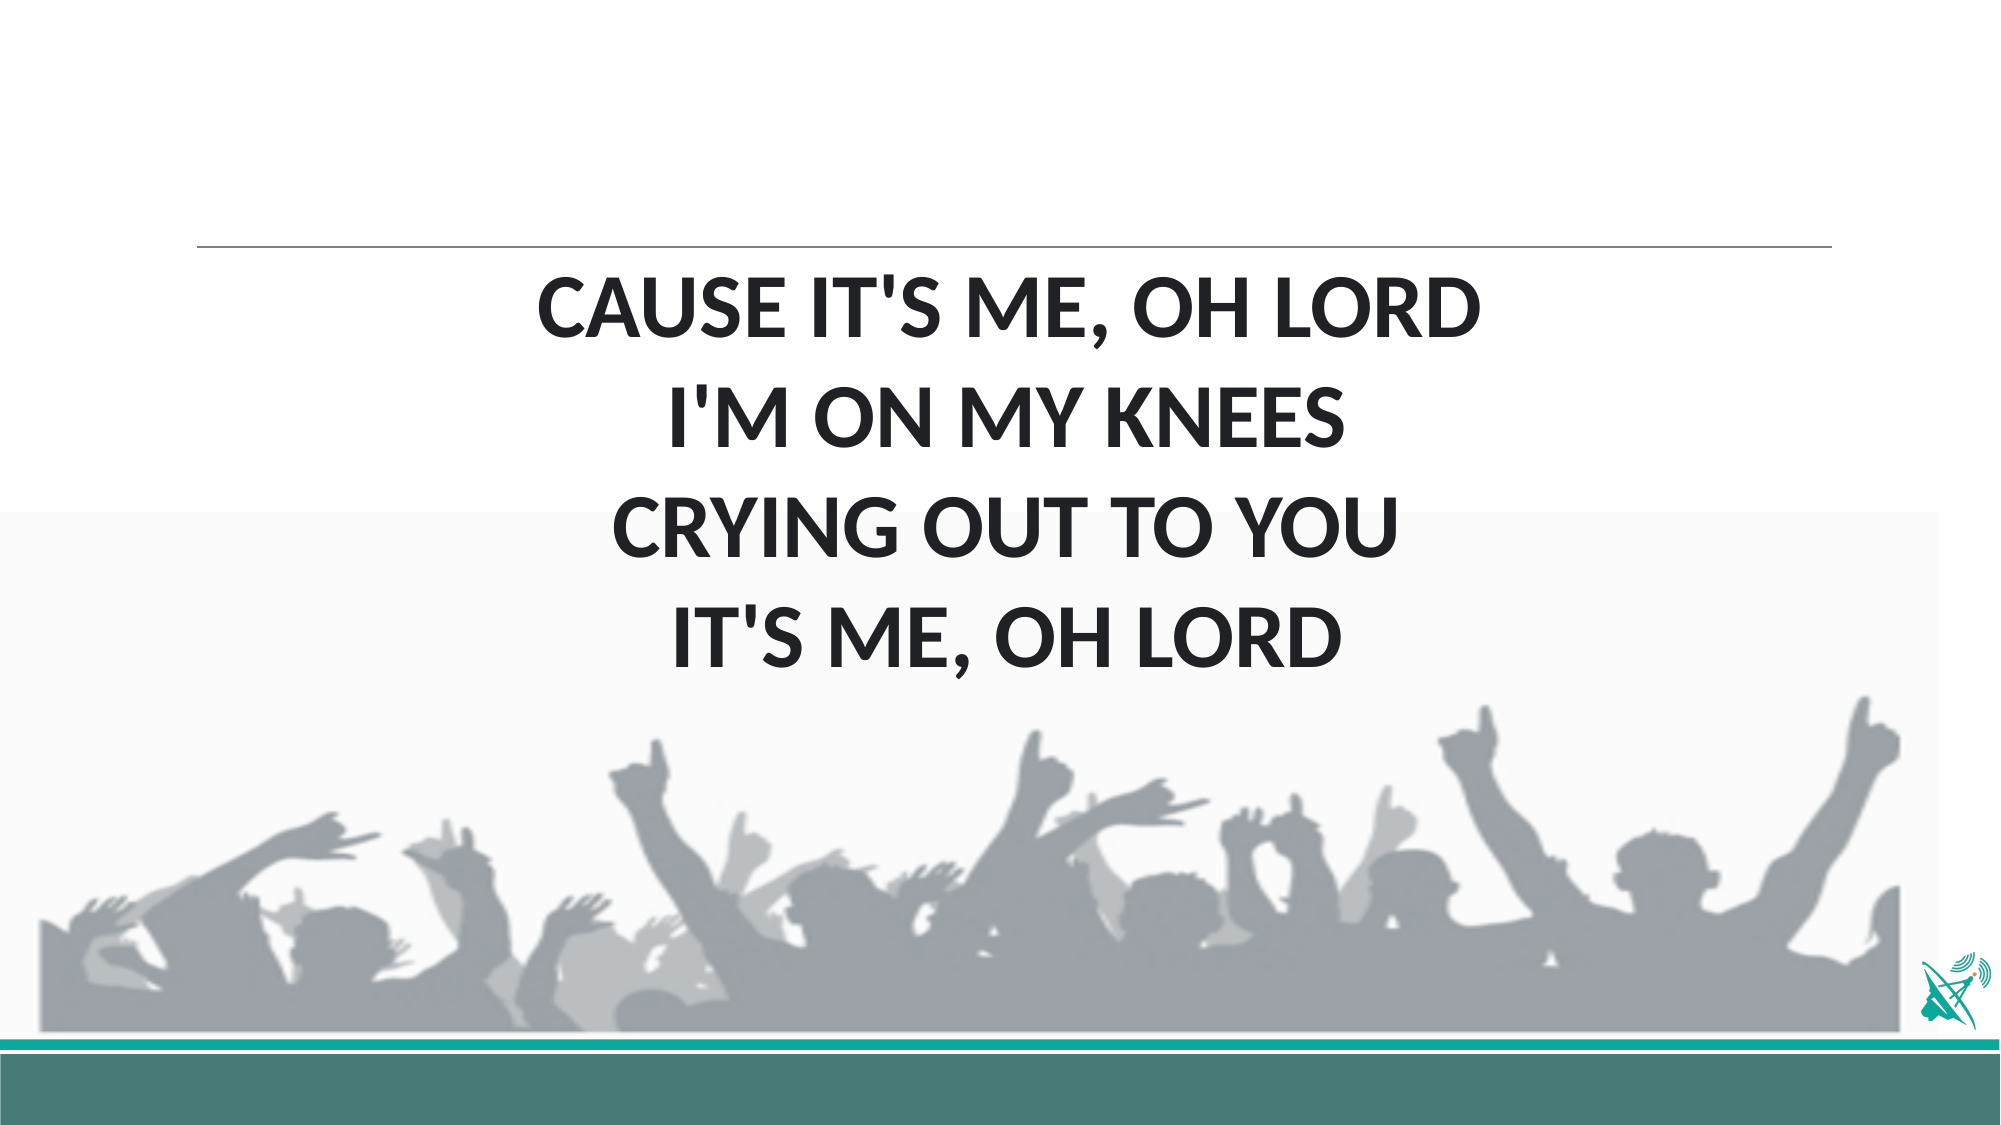

CAUSE IT'S ME, OH LORD
I'M ON MY KNEES
CRYING OUT TO YOU
IT'S ME, OH LORD